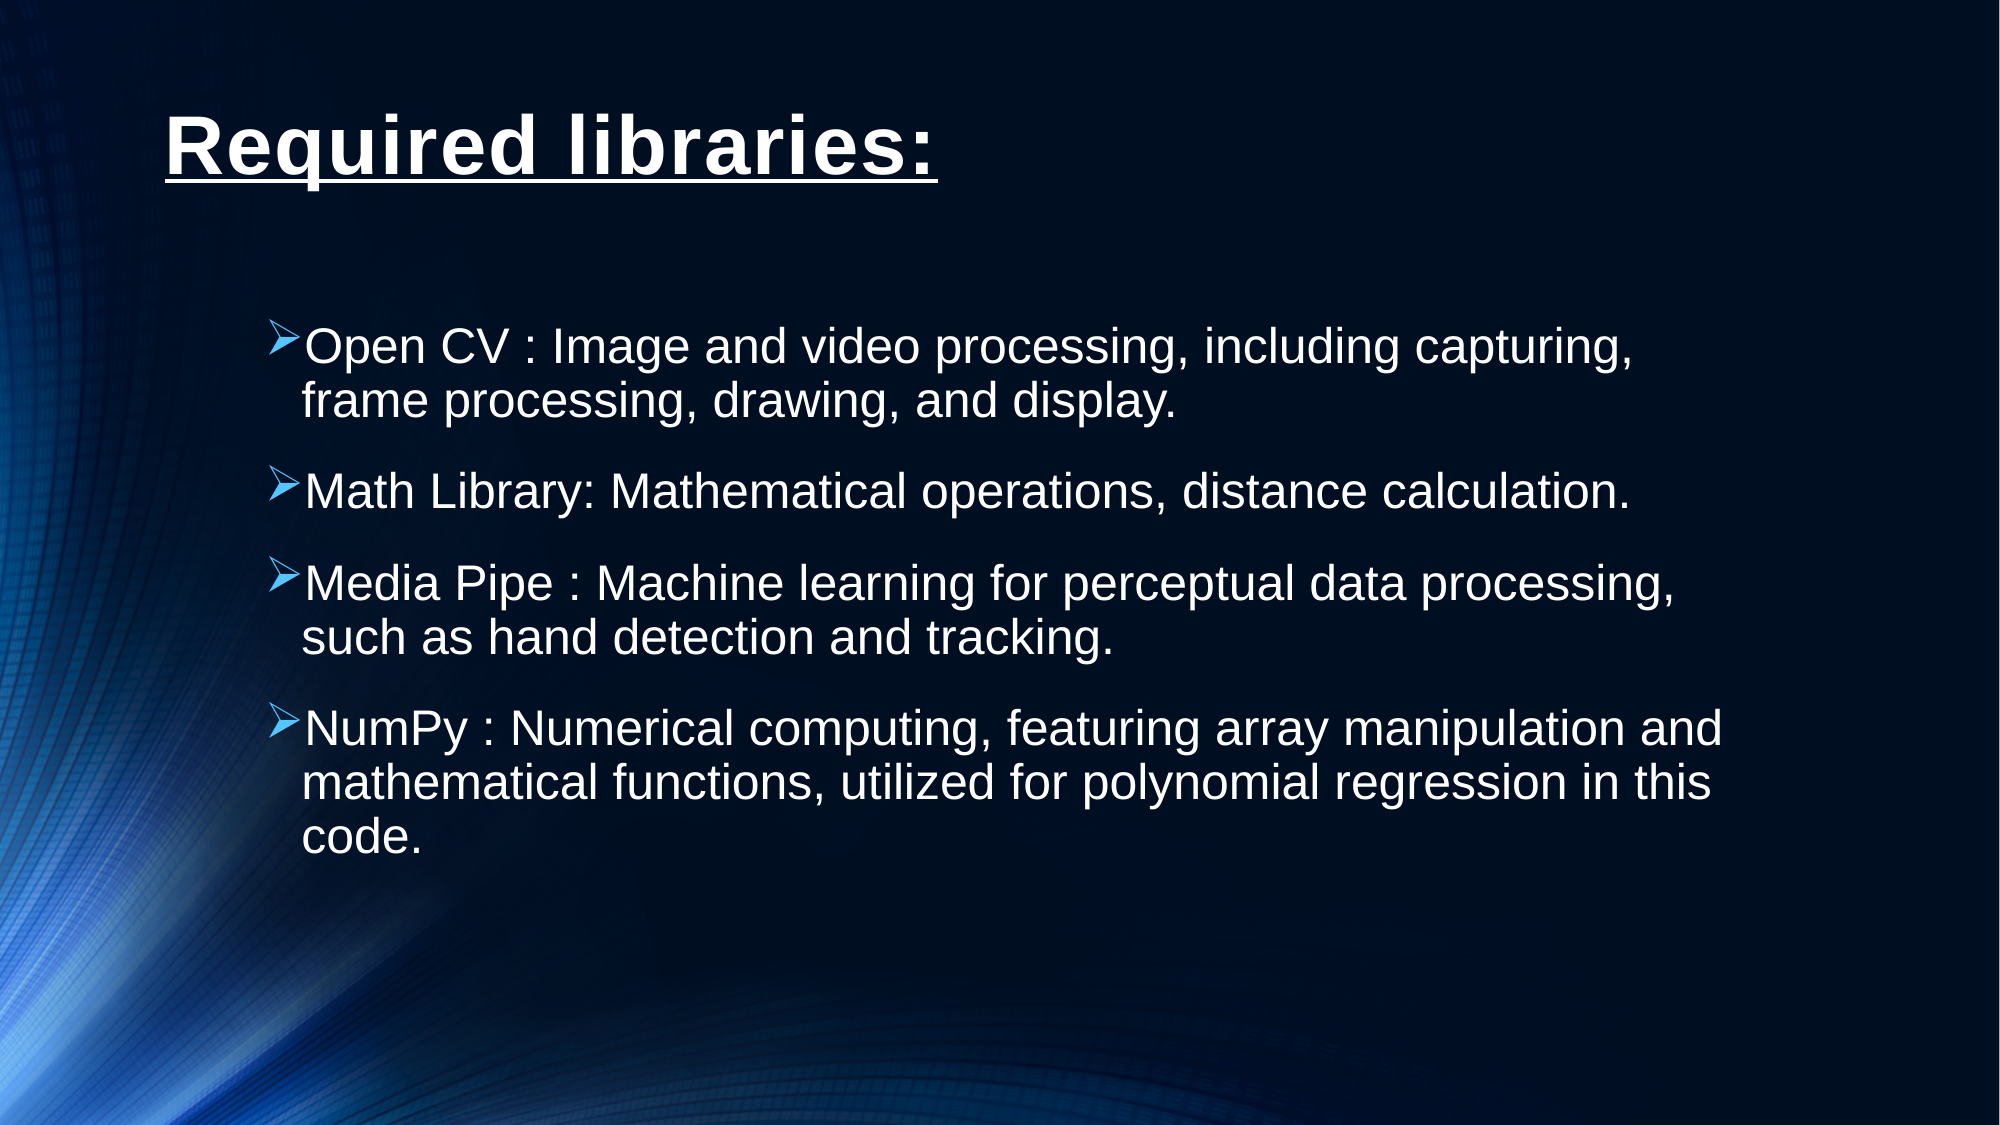

# Required libraries:
Open CV : Image and video processing, including capturing, frame processing, drawing, and display.
Math Library: Mathematical operations, distance calculation.
Media Pipe : Machine learning for perceptual data processing, such as hand detection and tracking.
NumPy : Numerical computing, featuring array manipulation and mathematical functions, utilized for polynomial regression in this code.